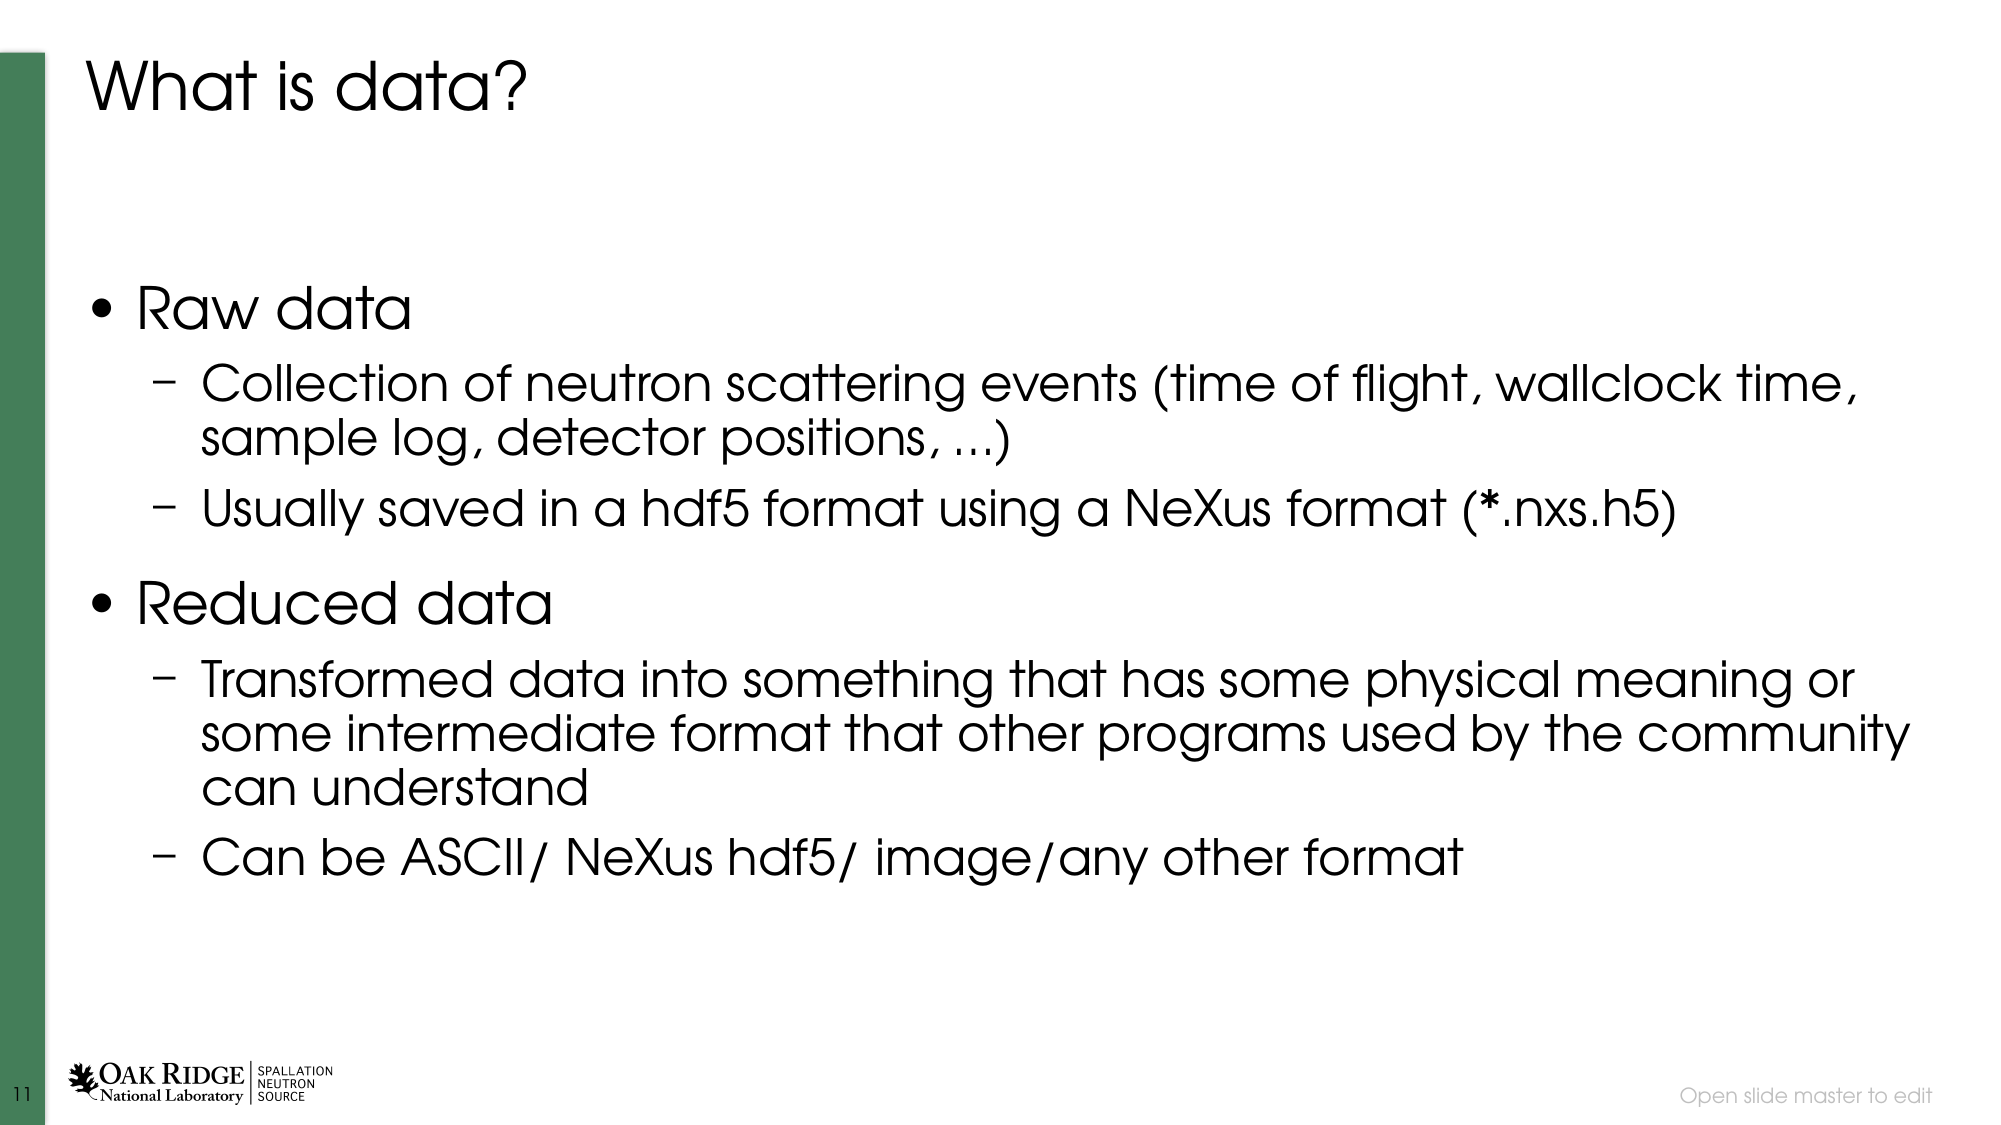

# What is data?
Raw data
Collection of neutron scattering events (time of flight, wallclock time, sample log, detector positions, …)
Usually saved in a hdf5 format using a NeXus format (*.nxs.h5)
Reduced data
Transformed data into something that has some physical meaning or some intermediate format that other programs used by the community can understand
Can be ASCII/ NeXus hdf5/ image/any other format